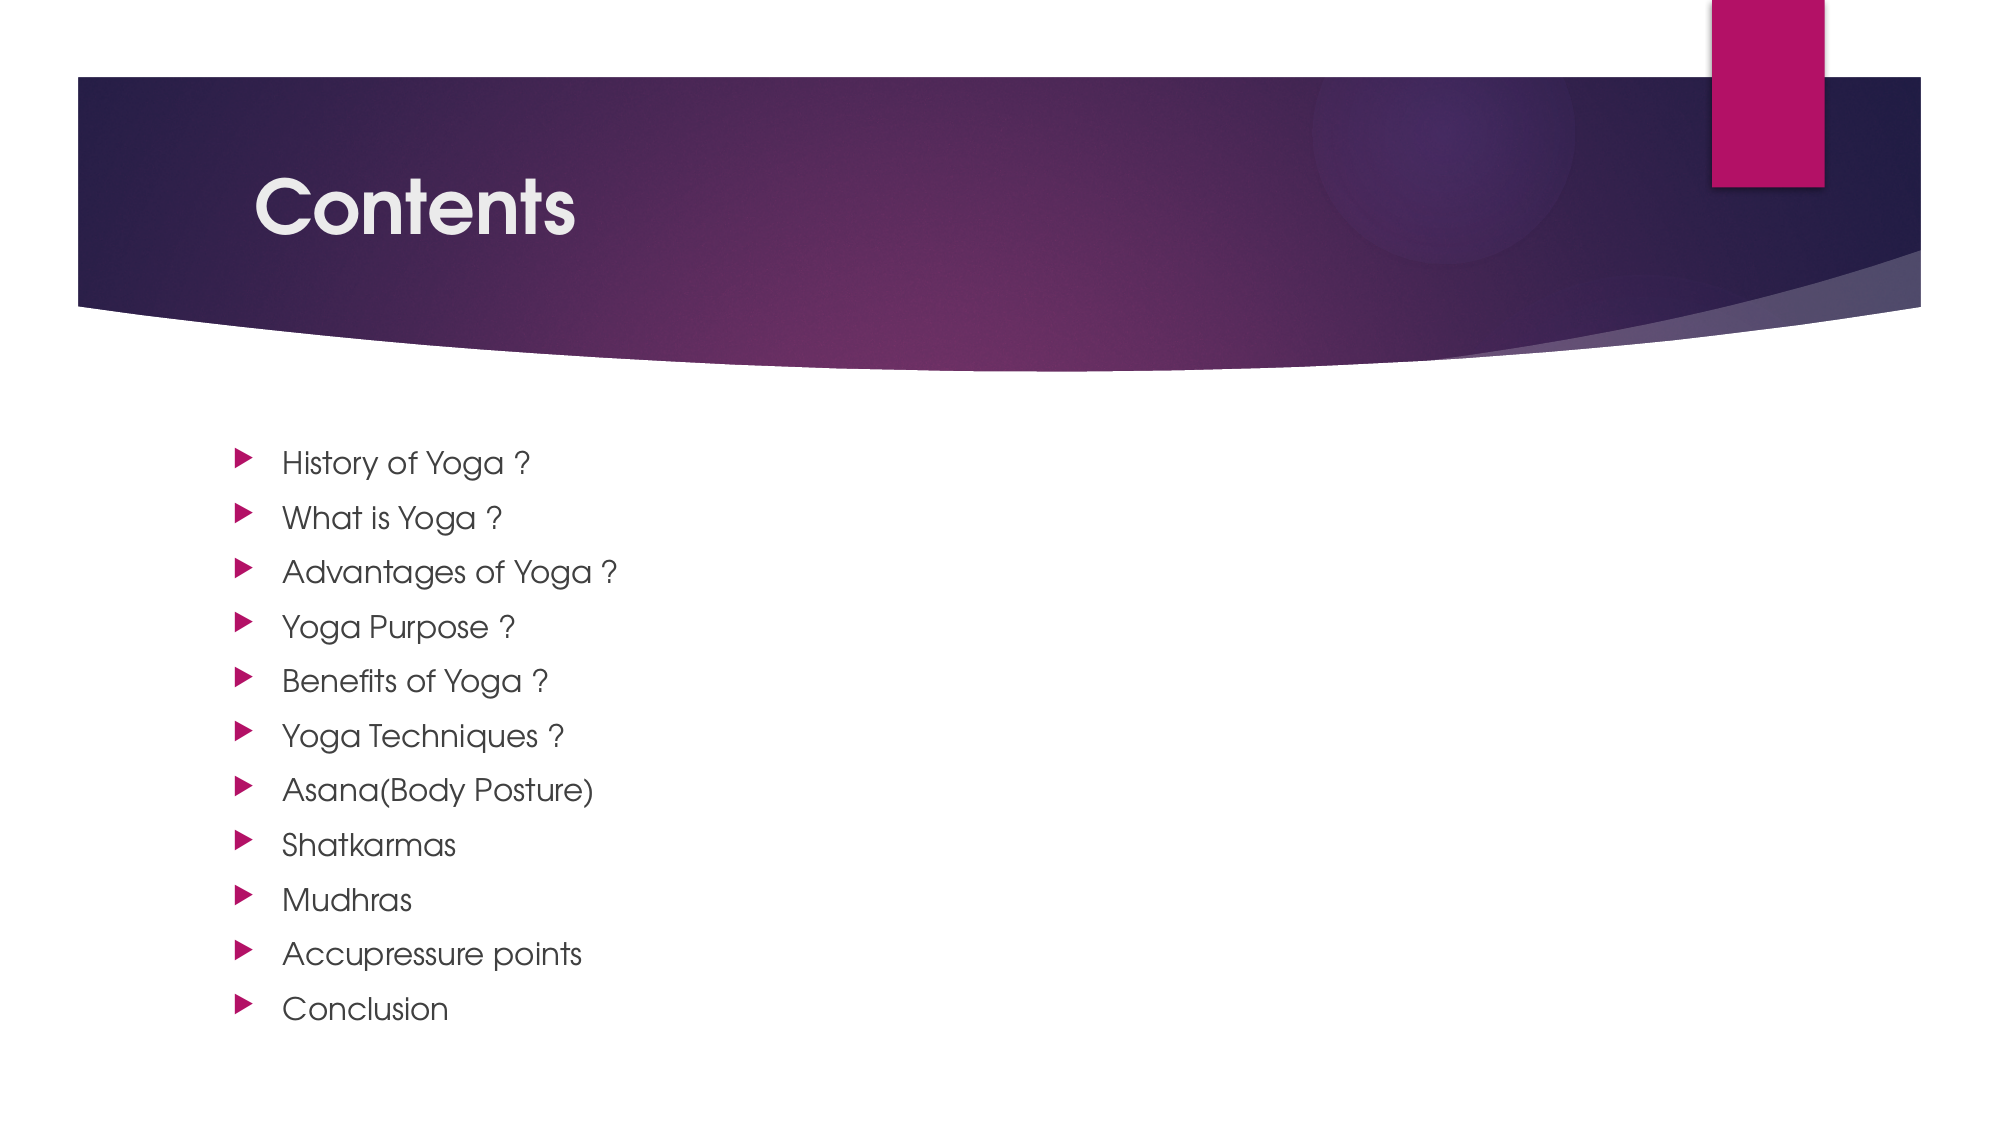

# Contents
History of Yoga ?
What is Yoga ?
Advantages of Yoga ?
Yoga Purpose ?
Benefits of Yoga ?
Yoga Techniques ?
Asana(Body Posture)
Shatkarmas
Mudhras
Accupressure points
Conclusion